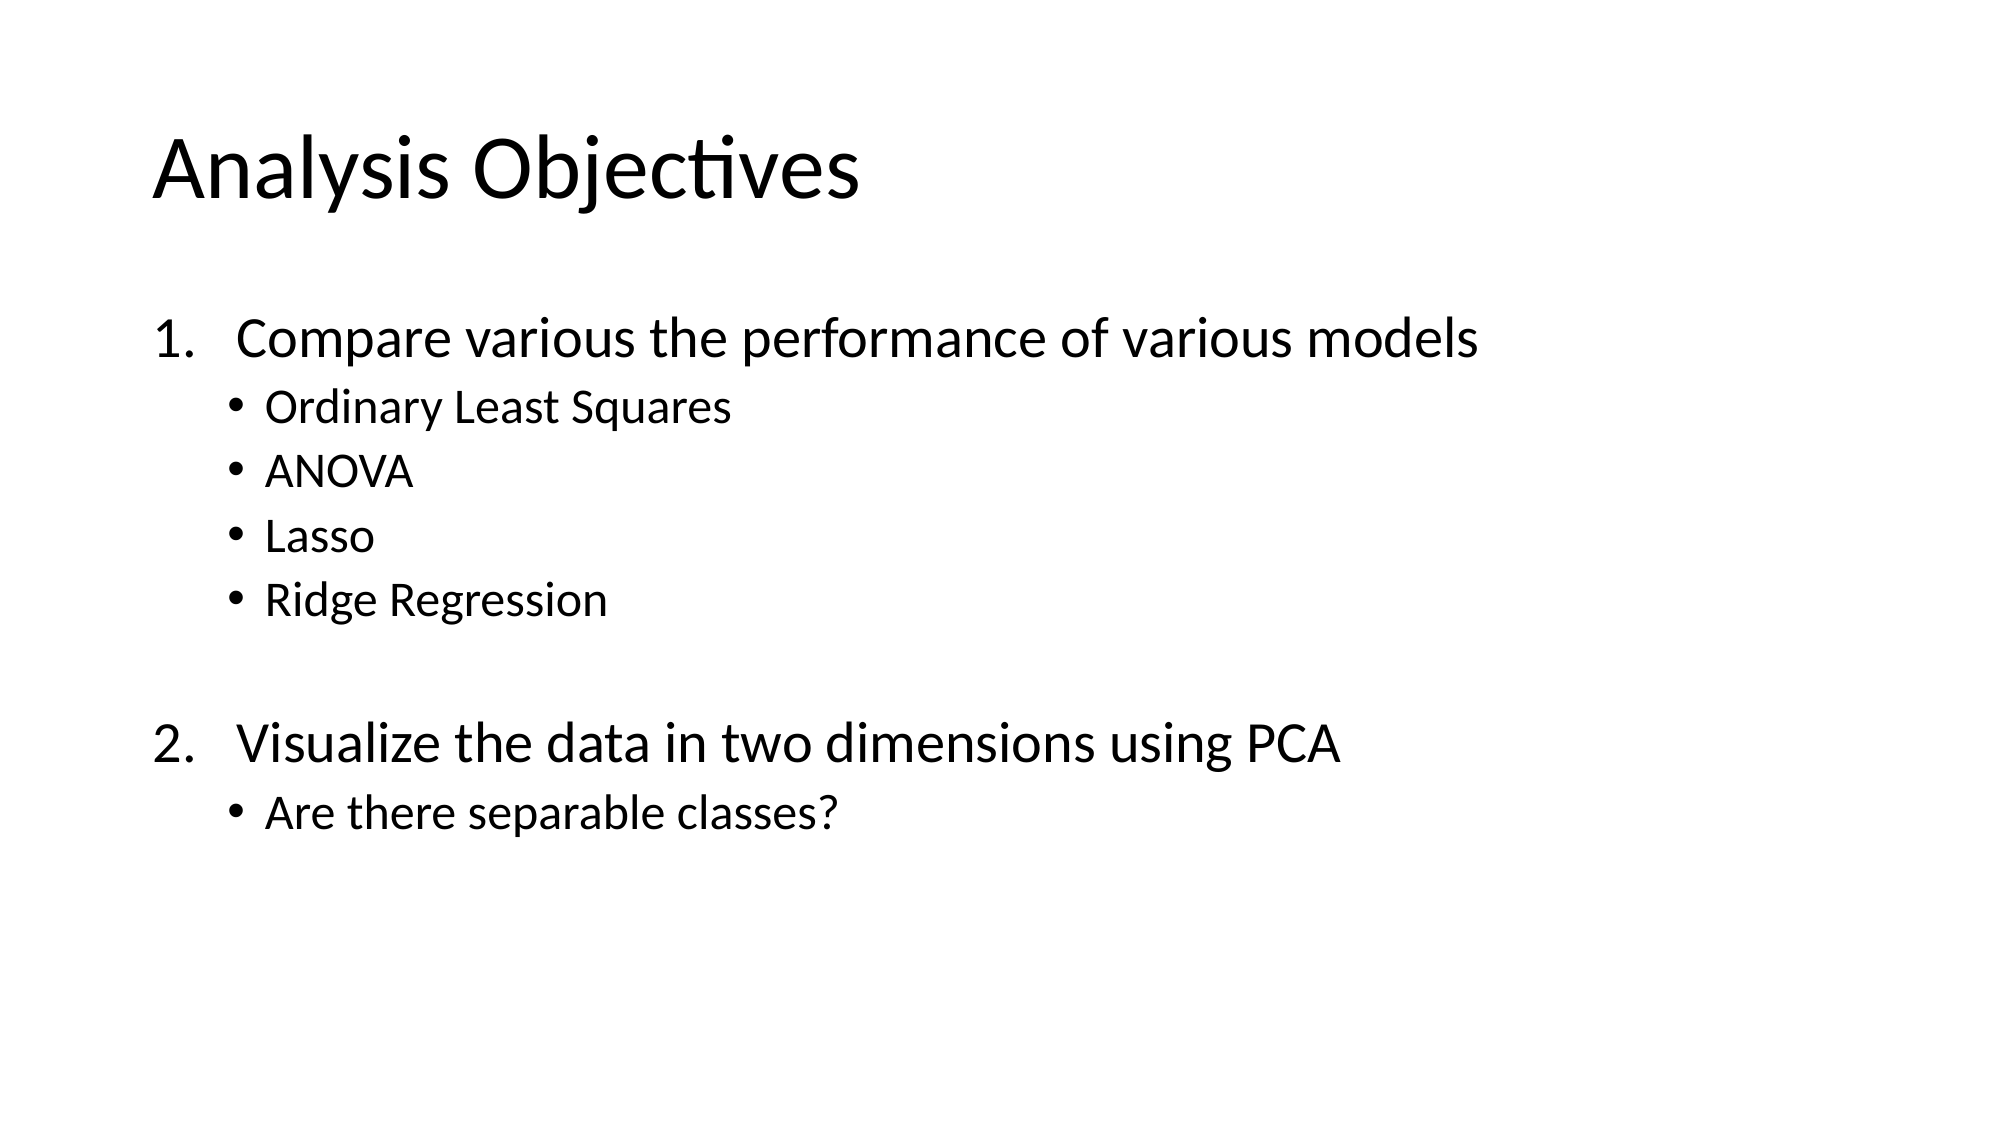

# Analysis Objectives
Compare various the performance of various models
Ordinary Least Squares
ANOVA
Lasso
Ridge Regression

Visualize the data in two dimensions using PCA
Are there separable classes?